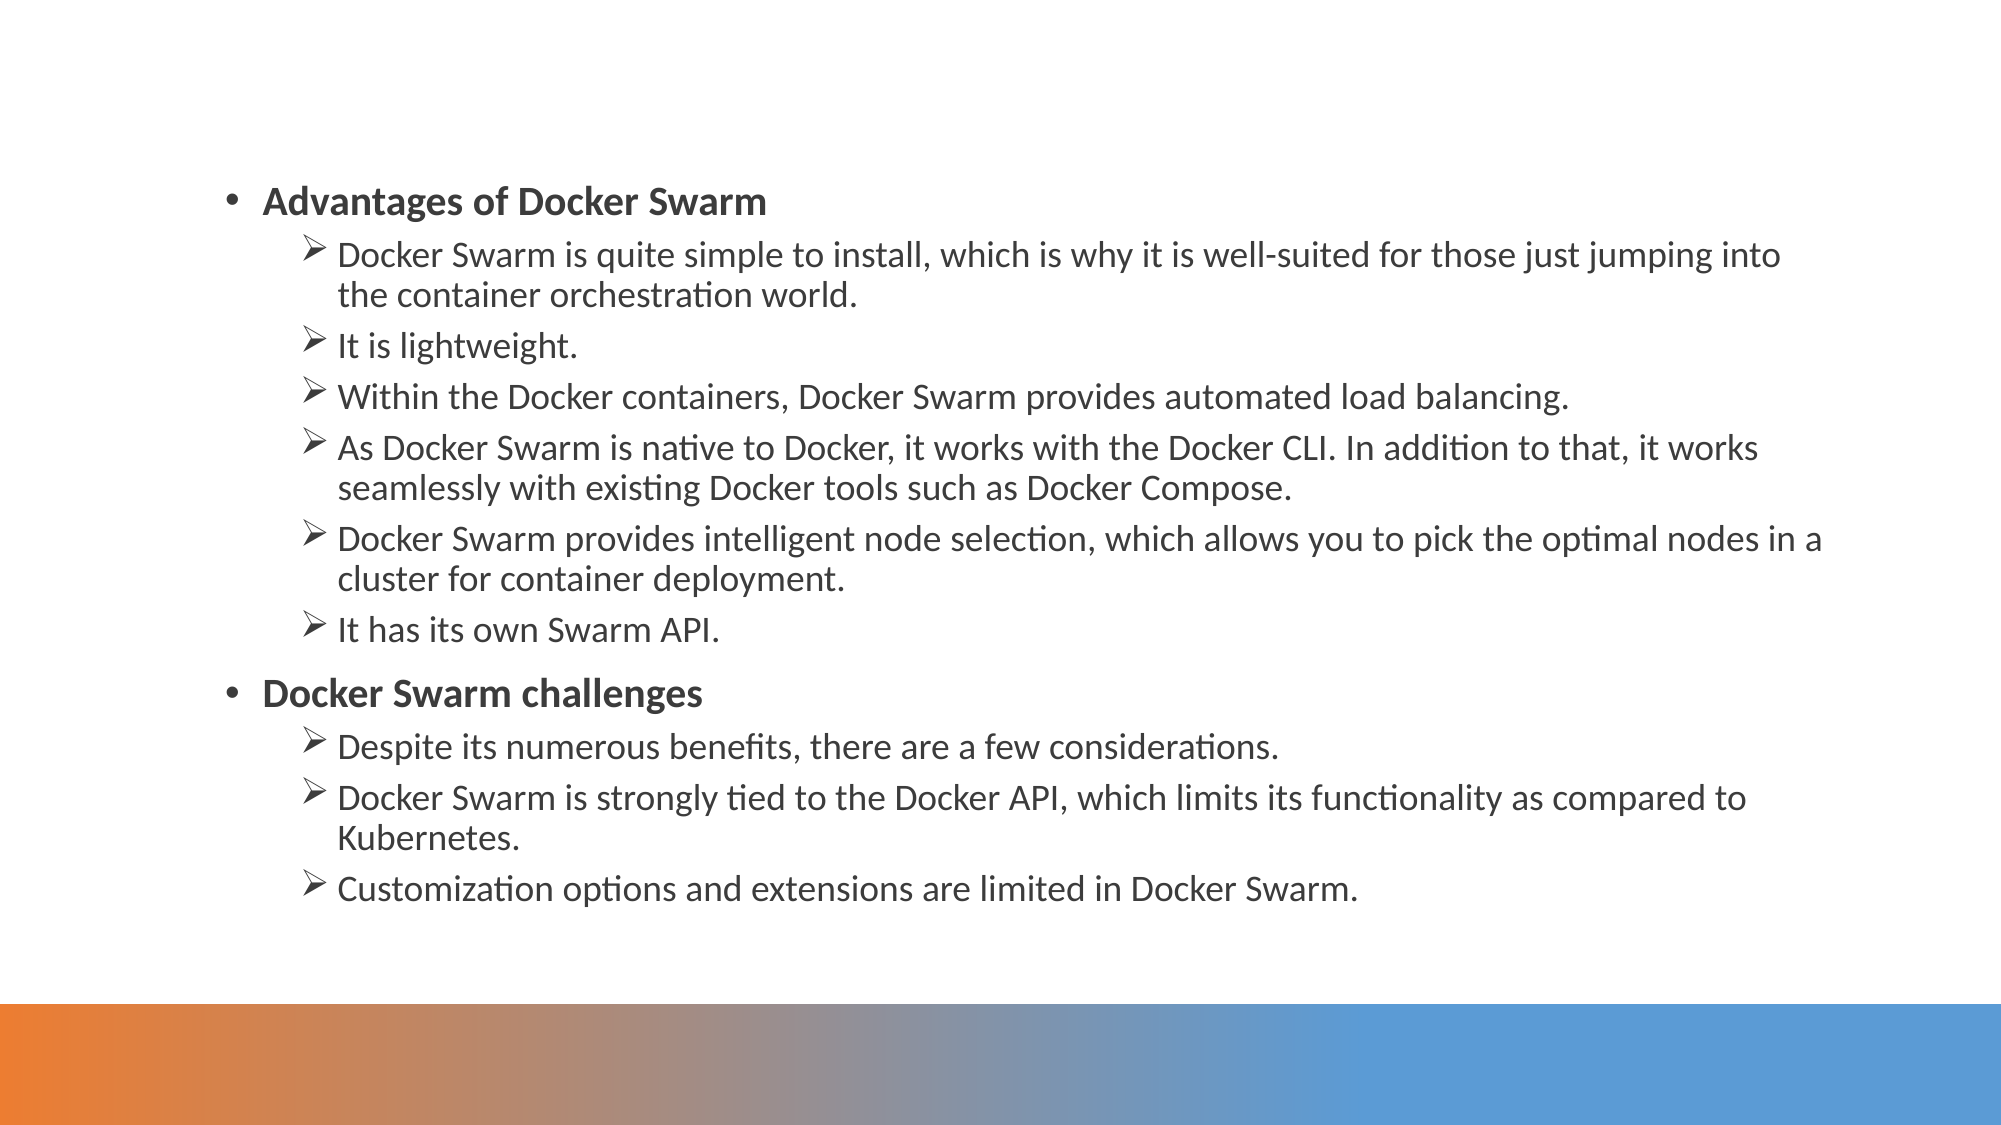

Advantages of Docker Swarm
Docker Swarm is quite simple to install, which is why it is well-suited for those just jumping into the container orchestration world.
It is lightweight.
Within the Docker containers, Docker Swarm provides automated load balancing.
As Docker Swarm is native to Docker, it works with the Docker CLI. In addition to that, it works seamlessly with existing Docker tools such as Docker Compose.
Docker Swarm provides intelligent node selection, which allows you to pick the optimal nodes in a cluster for container deployment.
It has its own Swarm API.
Docker Swarm challenges
Despite its numerous benefits, there are a few considerations.
Docker Swarm is strongly tied to the Docker API, which limits its functionality as compared to Kubernetes.
Customization options and extensions are limited in Docker Swarm.